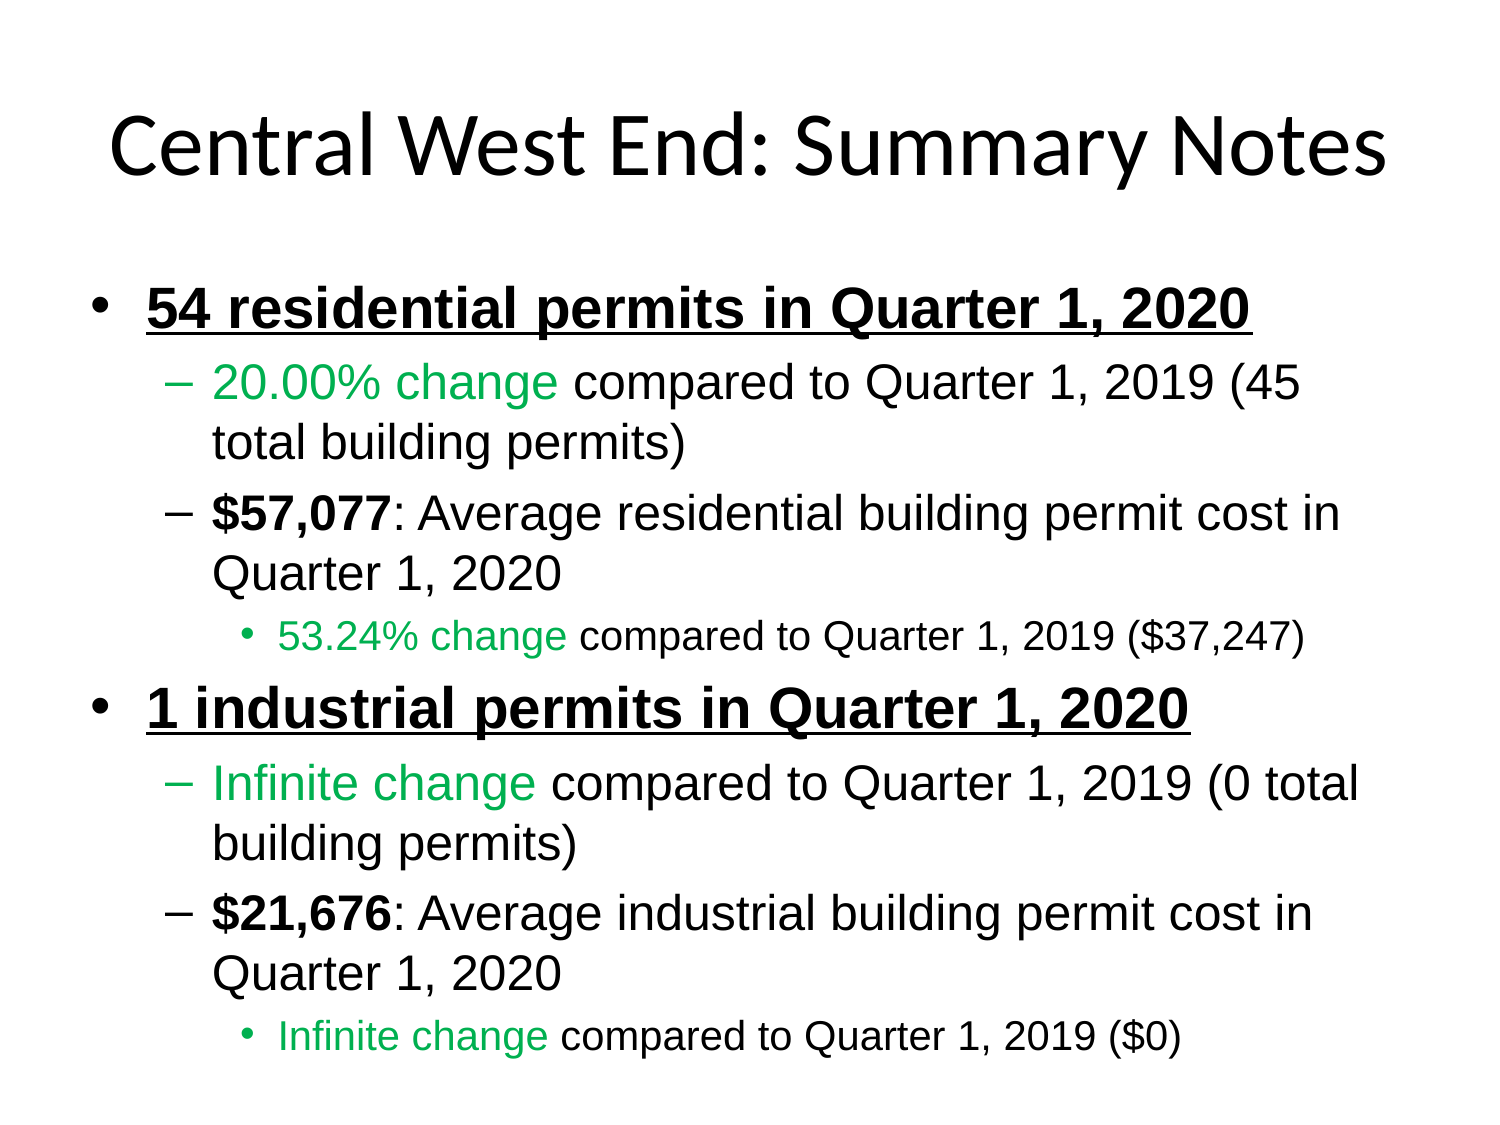

# Central West End: Summary Notes
54 residential permits in Quarter 1, 2020
20.00% change compared to Quarter 1, 2019 (45 total building permits)
$57,077: Average residential building permit cost in Quarter 1, 2020
53.24% change compared to Quarter 1, 2019 ($37,247)
1 industrial permits in Quarter 1, 2020
Infinite change compared to Quarter 1, 2019 (0 total building permits)
$21,676: Average industrial building permit cost in Quarter 1, 2020
Infinite change compared to Quarter 1, 2019 ($0)